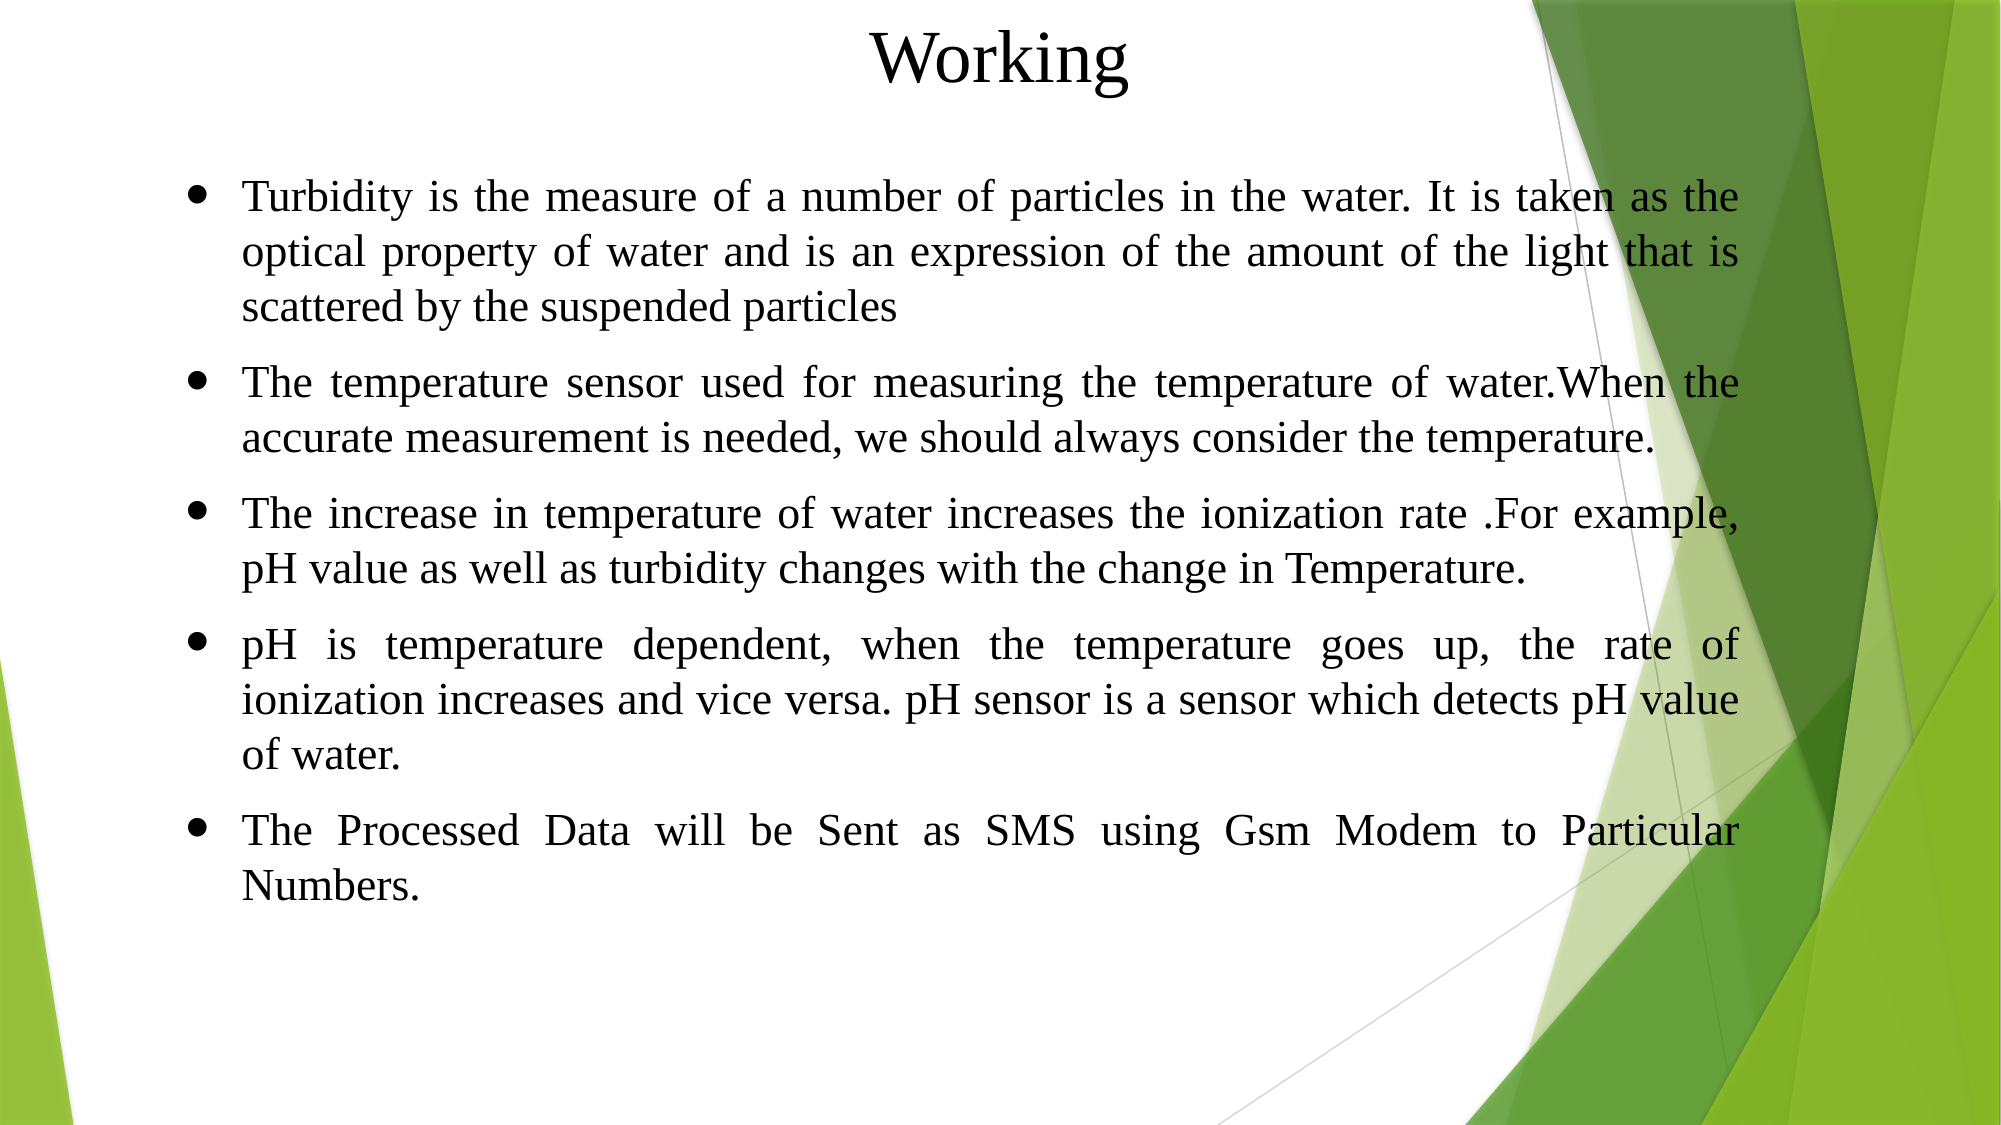

# Working
Turbidity is the measure of a number of particles in the water. It is taken as the optical property of water and is an expression of the amount of the light that is scattered by the suspended particles
The temperature sensor used for measuring the temperature of water.When the accurate measurement is needed, we should always consider the temperature.
The increase in temperature of water increases the ionization rate .For example, pH value as well as turbidity changes with the change in Temperature.
pH is temperature dependent, when the temperature goes up, the rate of ionization increases and vice versa. pH sensor is a sensor which detects pH value of water.
The Processed Data will be Sent as SMS using Gsm Modem to Particular Numbers.